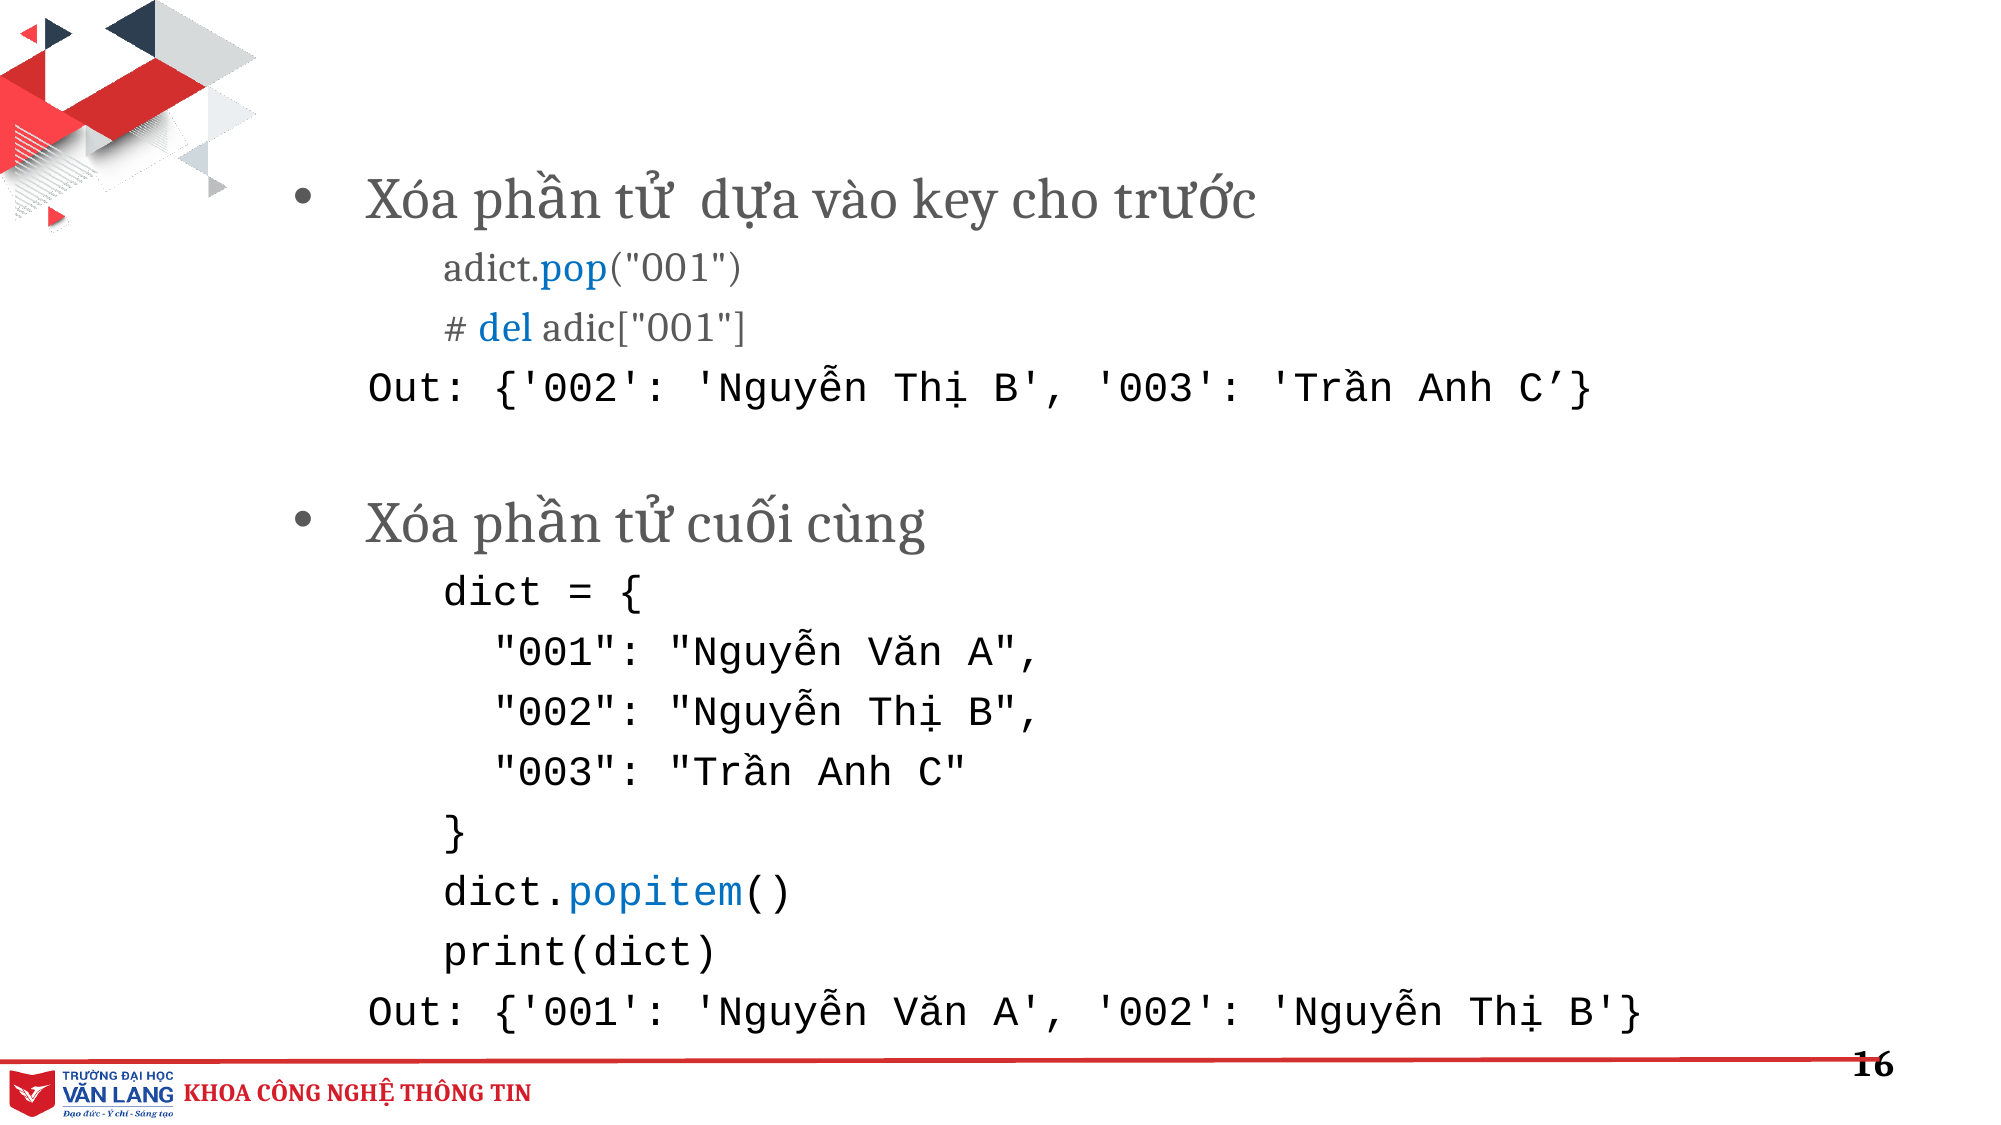

Xóa phần tử  dựa vào key cho trước
adict.pop("001")
# del adic["001"]
Out: {'002': 'Nguyễn Thị B', '003': 'Trần Anh C’}

Xóa phần tử cuối cùng
dict = {
  "001": "Nguyễn Văn A",
  "002": "Nguyễn Thị B",
  "003": "Trần Anh C"
}
dict.popitem()
print(dict)
Out: {'001': 'Nguyễn Văn A', '002': 'Nguyễn Thị B'}